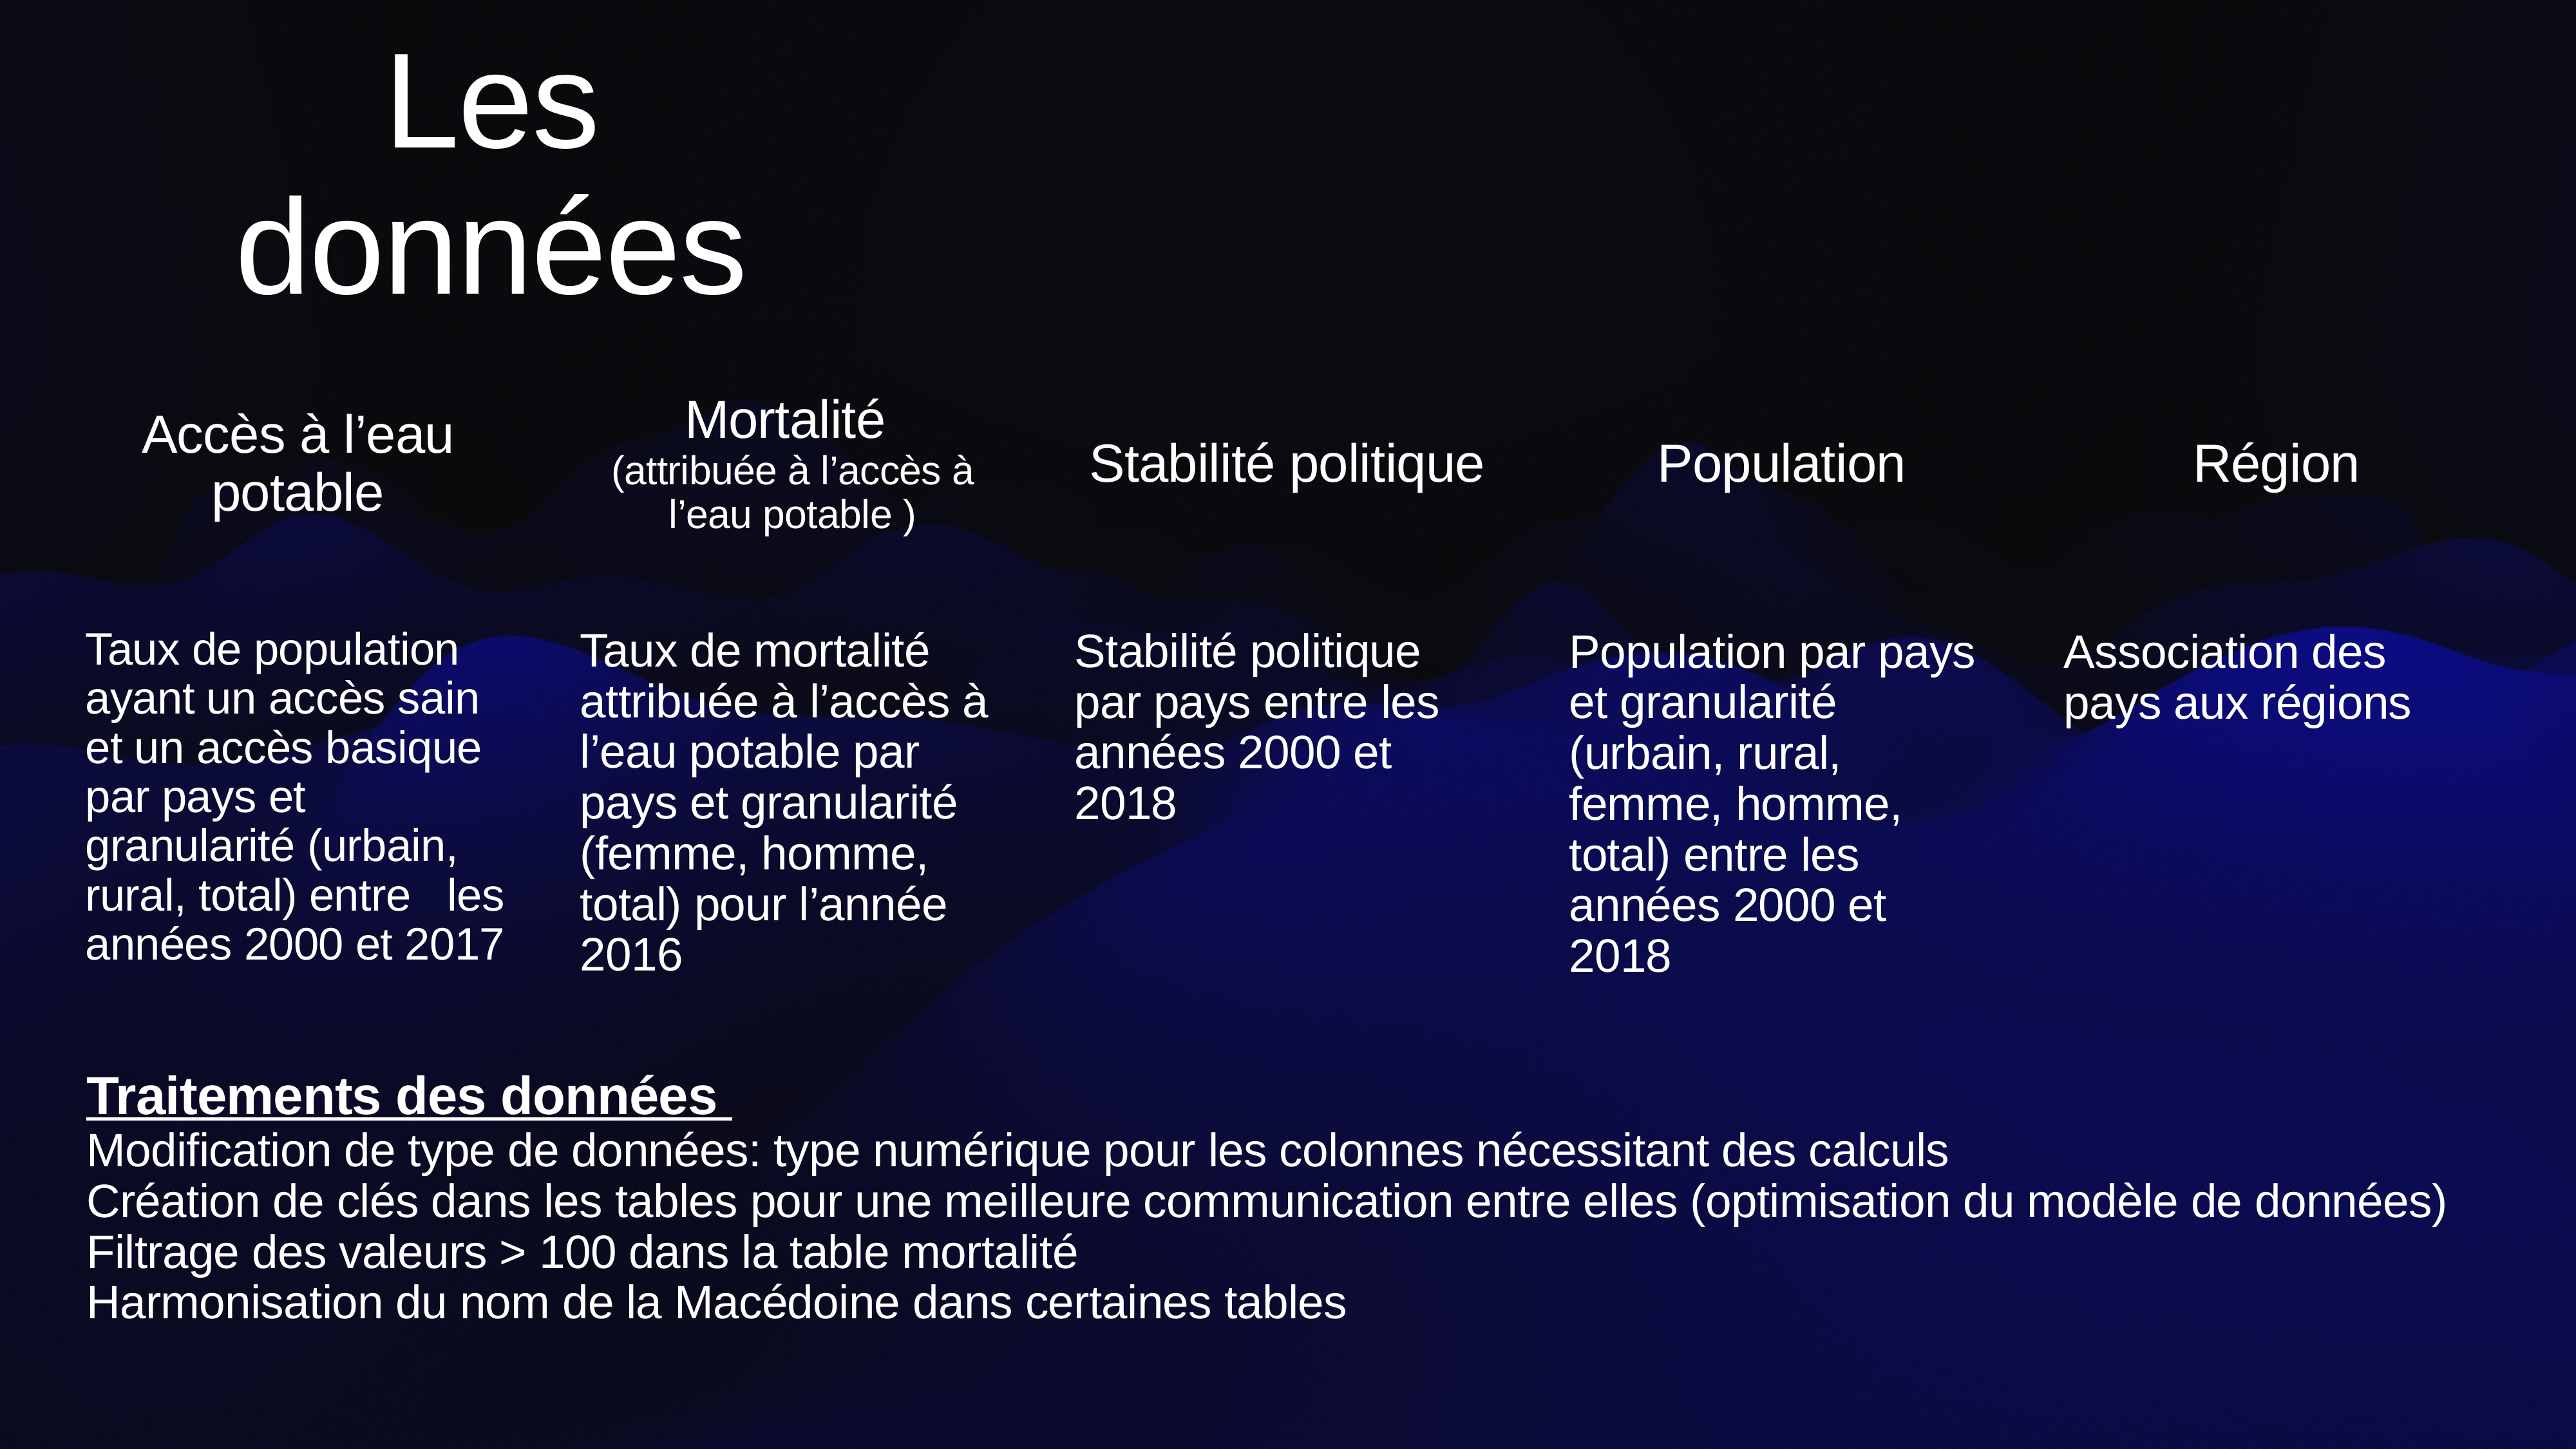

# Les données
Mortalité
(attribuée à l’accès à l’eau potable )
Accès à l’eau potable
Stabilité politique
Population
Région
Taux de population ayant un accès sain et un accès basique par pays et granularité (urbain, rural, total) entre   les années 2000 et 2017
Taux de mortalité attribuée à l’accès à l’eau potable par pays et granularité (femme, homme, total) pour l’année 2016
Stabilité politique par pays entre les années 2000 et 2018
Population par pays et granularité (urbain, rural, femme, homme, total) entre les années 2000 et 2018
Association des pays aux régions
Traitements des données
Modification de type de données: type numérique pour les colonnes nécessitant des calculs
Création de clés dans les tables pour une meilleure communication entre elles (optimisation du modèle de données)
Filtrage des valeurs > 100 dans la table mortalité
Harmonisation du nom de la Macédoine dans certaines tables
3